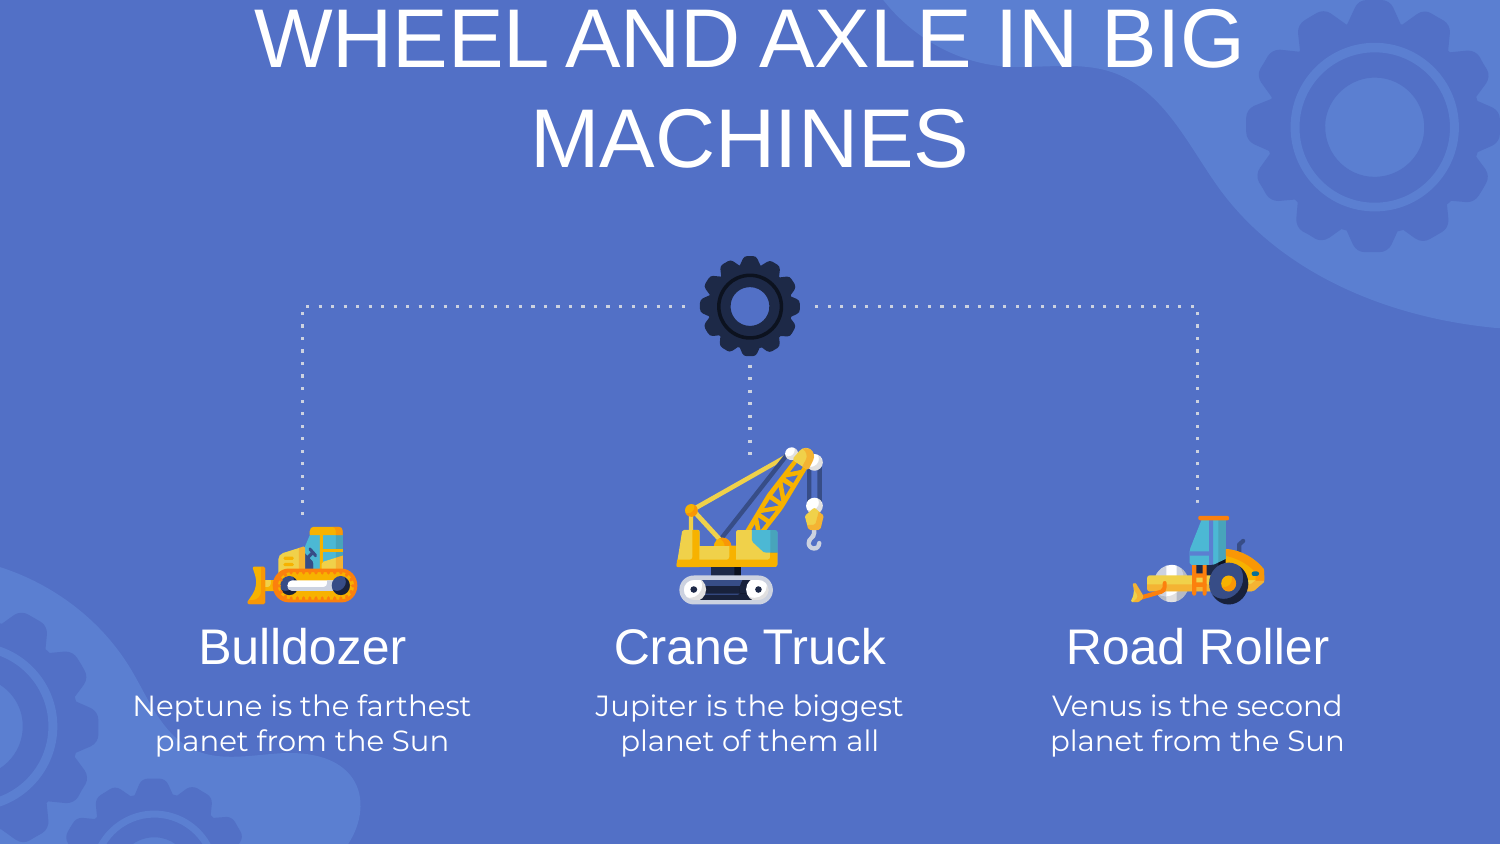

# WHEEL AND AXLE IN BIG MACHINES

Bulldozer
Crane Truck
Road Roller
Neptune is the farthest planet from the Sun
Jupiter is the biggest planet of them all
Venus is the second planet from the Sun